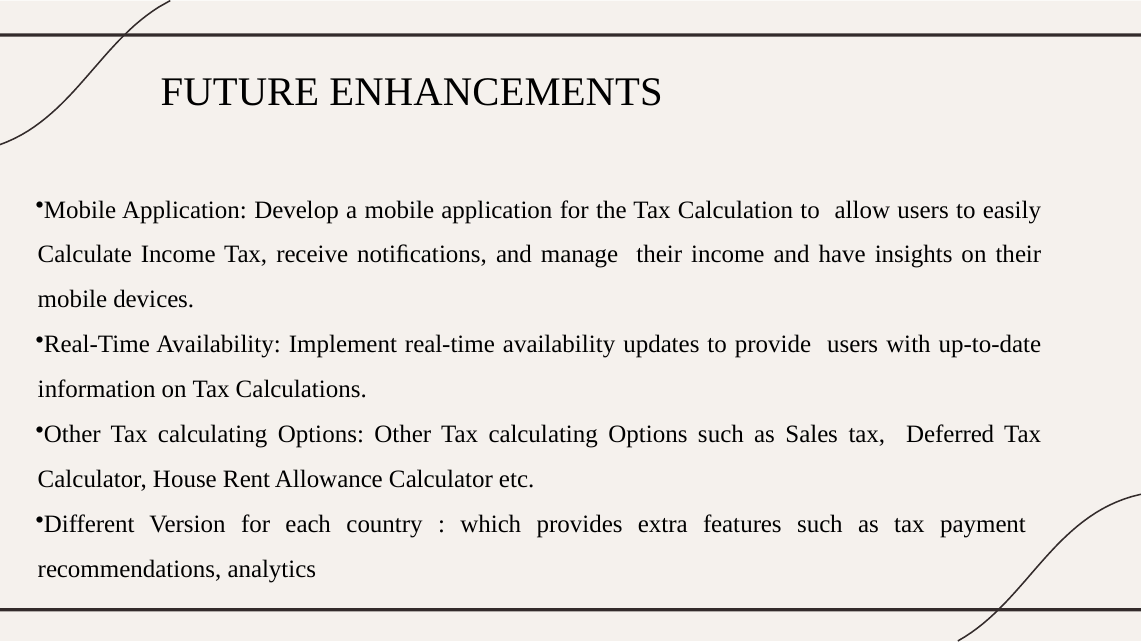

FUTURE ENHANCEMENTS
Mobile Application: Develop a mobile application for the Tax Calculation to  allow users to easily Calculate Income Tax, receive notiﬁcations, and manage  their income and have insights on their mobile devices.
Real-Time Availability: Implement real-time availability updates to provide  users with up-to-date information on Tax Calculations.
Other Tax calculating Options: Other Tax calculating Options such as Sales tax,  Deferred Tax Calculator, House Rent Allowance Calculator etc.
Different Version for each country : which provides extra features such as tax payment  recommendations, analytics